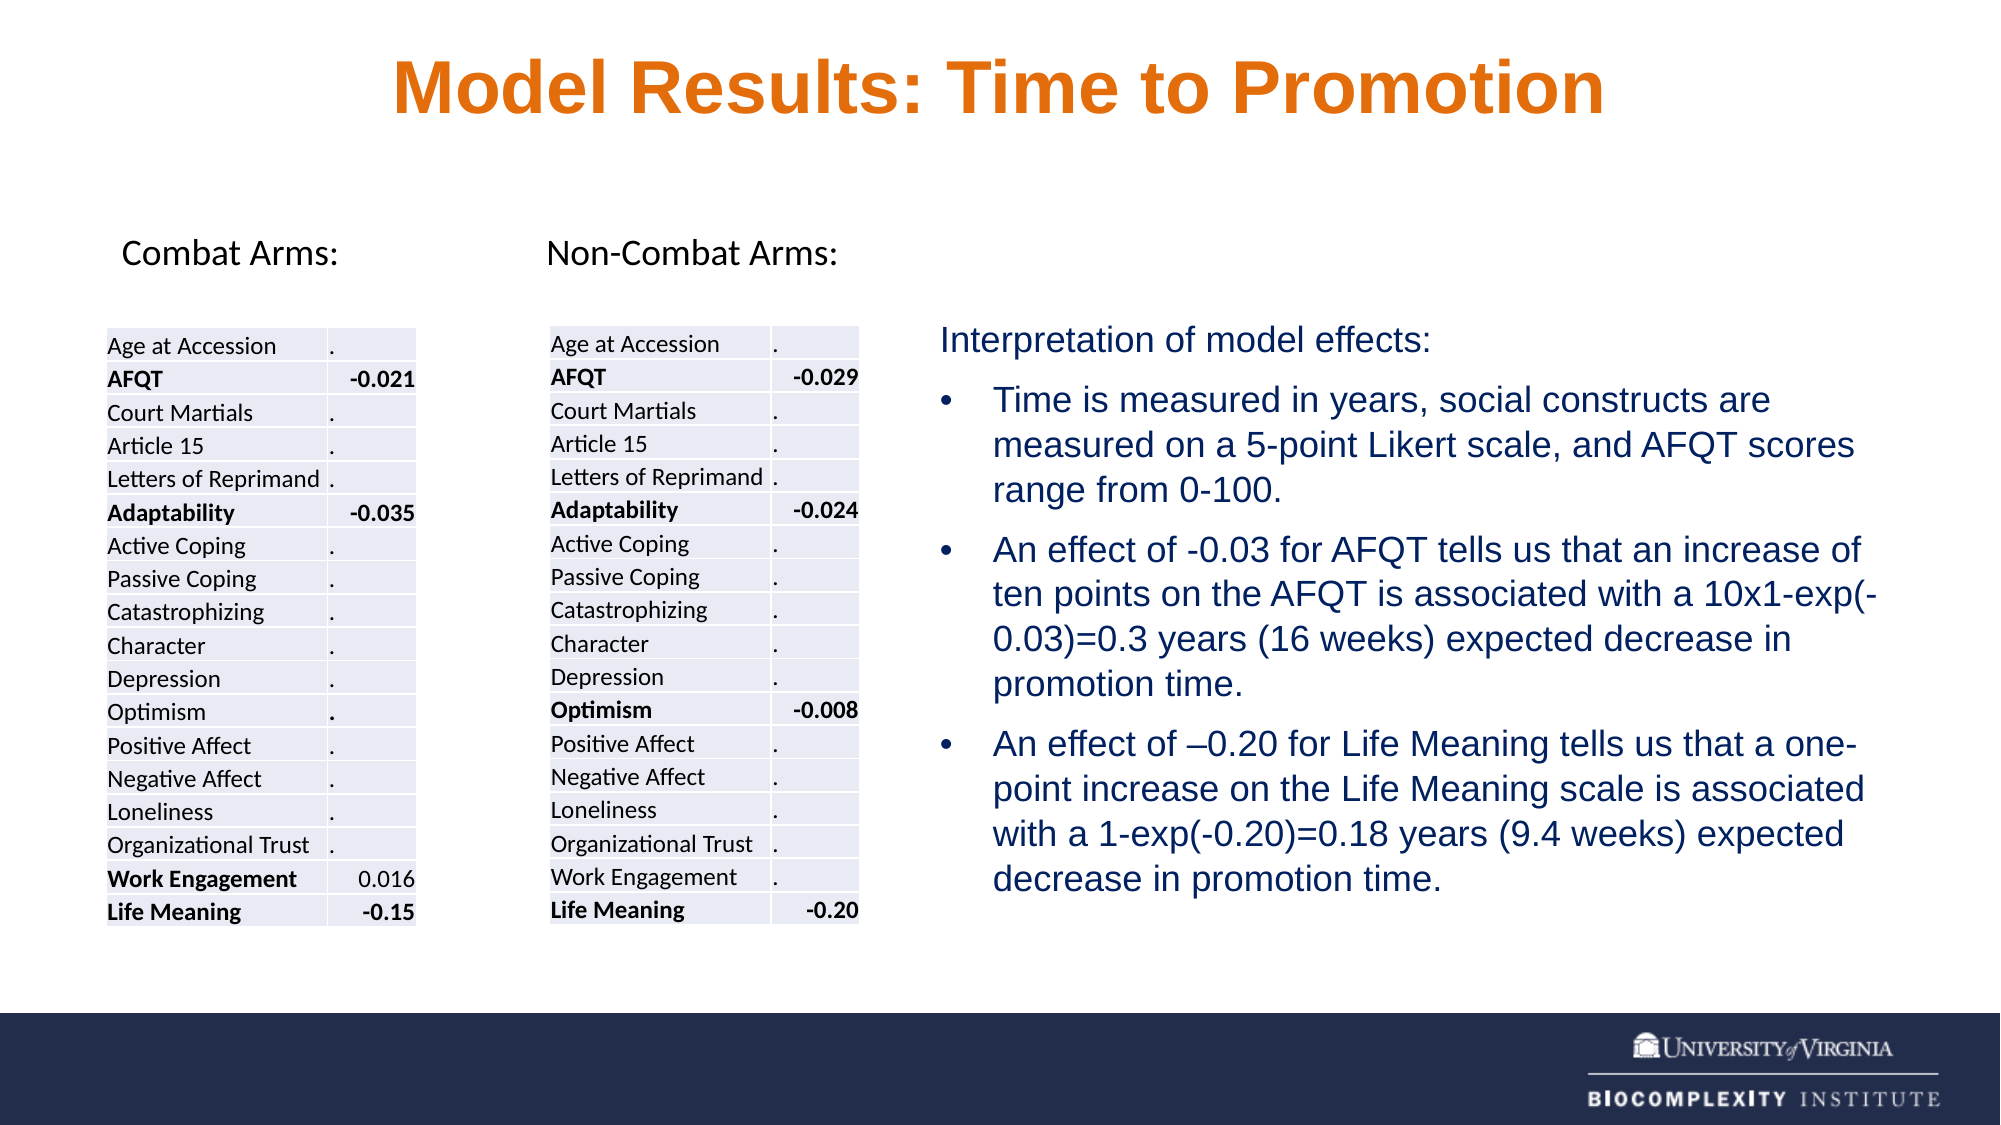

Model Results: Time to Promotion
Non-Combat Arms:
Combat Arms:
Interpretation of model effects:
Time is measured in years, social constructs are measured on a 5-point Likert scale, and AFQT scores range from 0-100.
An effect of -0.03 for AFQT tells us that an increase of ten points on the AFQT is associated with a 10x1-exp(-0.03)=0.3 years (16 weeks) expected decrease in promotion time.
An effect of –0.20 for Life Meaning tells us that a one-point increase on the Life Meaning scale is associated with a 1-exp(-0.20)=0.18 years (9.4 weeks) expected decrease in promotion time.

| Age at Accession | . |
| --- | --- |
| AFQT | -0.029 |
| Court Martials | . |
| Article 15 | . |
| Letters of Reprimand | . |
| Adaptability | -0.024 |
| Active Coping | . |
| Passive Coping | . |
| Catastrophizing | . |
| Character | . |
| Depression | . |
| Optimism | -0.008 |
| Positive Affect | . |
| Negative Affect | . |
| Loneliness | . |
| Organizational Trust | . |
| Work Engagement | . |
| Life Meaning | -0.20 |
| Age at Accession | . |
| --- | --- |
| AFQT | -0.021 |
| Court Martials | . |
| Article 15 | . |
| Letters of Reprimand | . |
| Adaptability | -0.035 |
| Active Coping | . |
| Passive Coping | . |
| Catastrophizing | . |
| Character | . |
| Depression | . |
| Optimism | . |
| Positive Affect | . |
| Negative Affect | . |
| Loneliness | . |
| Organizational Trust | . |
| Work Engagement | 0.016 |
| Life Meaning | -0.15 |